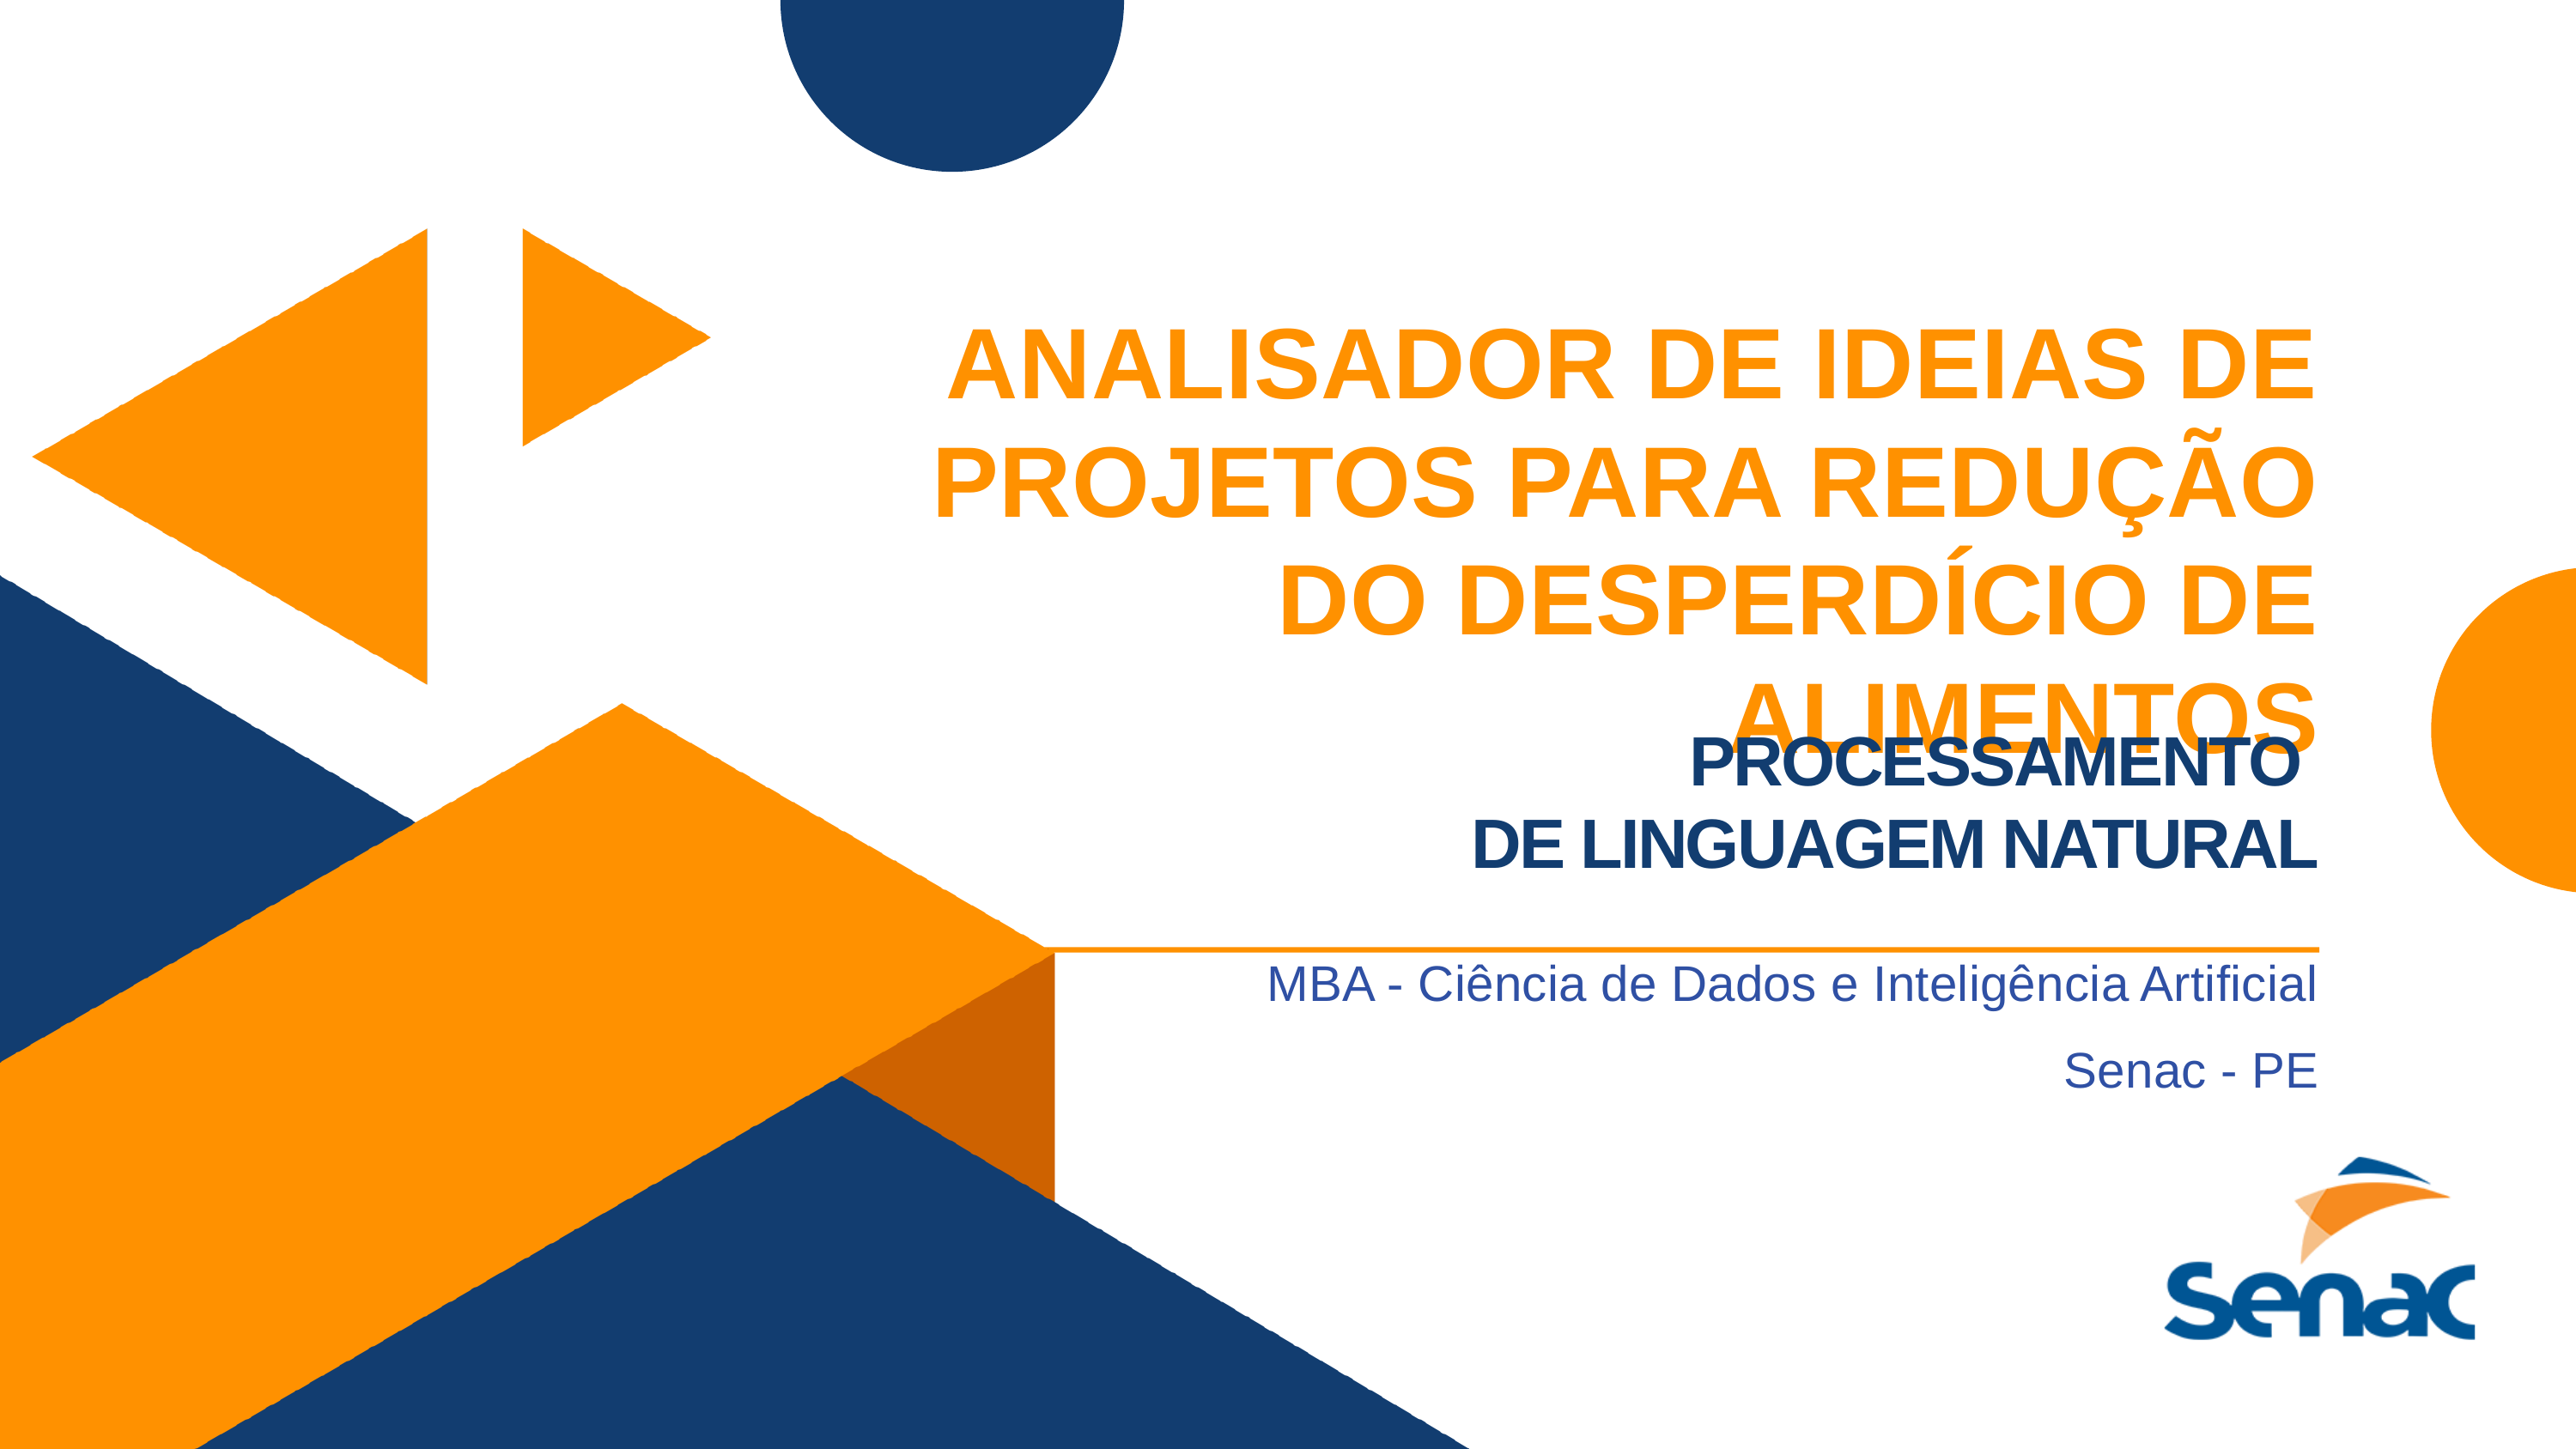

ANALISADOR DE IDEIAS DE PROJETOS PARA REDUÇÃO DO DESPERDÍCIO DE ALIMENTOS

PROCESSAMENTO
DE LINGUAGEM NATURAL

MBA - Ciência de Dados e Inteligência Artificial

Senac - PE